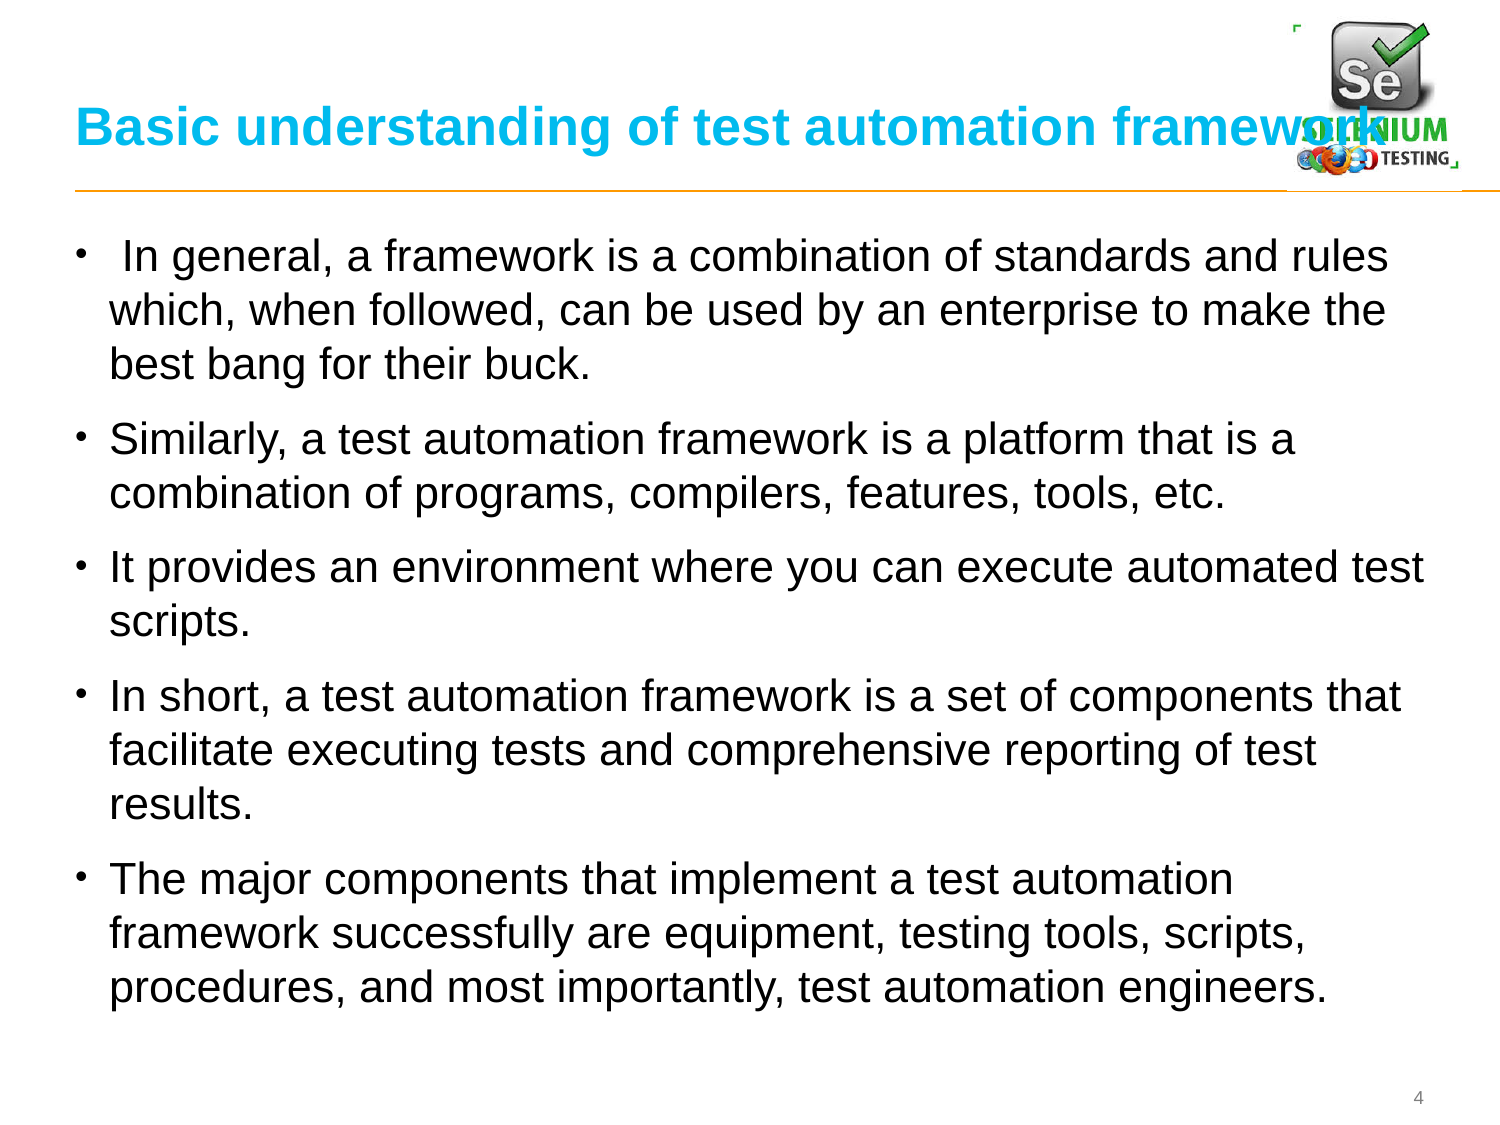

# Basic understanding of test automation framework
 In general, a framework is a combination of standards and rules which, when followed, can be used by an enterprise to make the best bang for their buck.
Similarly, a test automation framework is a platform that is a combination of programs, compilers, features, tools, etc.
It provides an environment where you can execute automated test scripts.
In short, a test automation framework is a set of components that facilitate executing tests and comprehensive reporting of test results.
The major components that implement a test automation framework successfully are equipment, testing tools, scripts, procedures, and most importantly, test automation engineers.